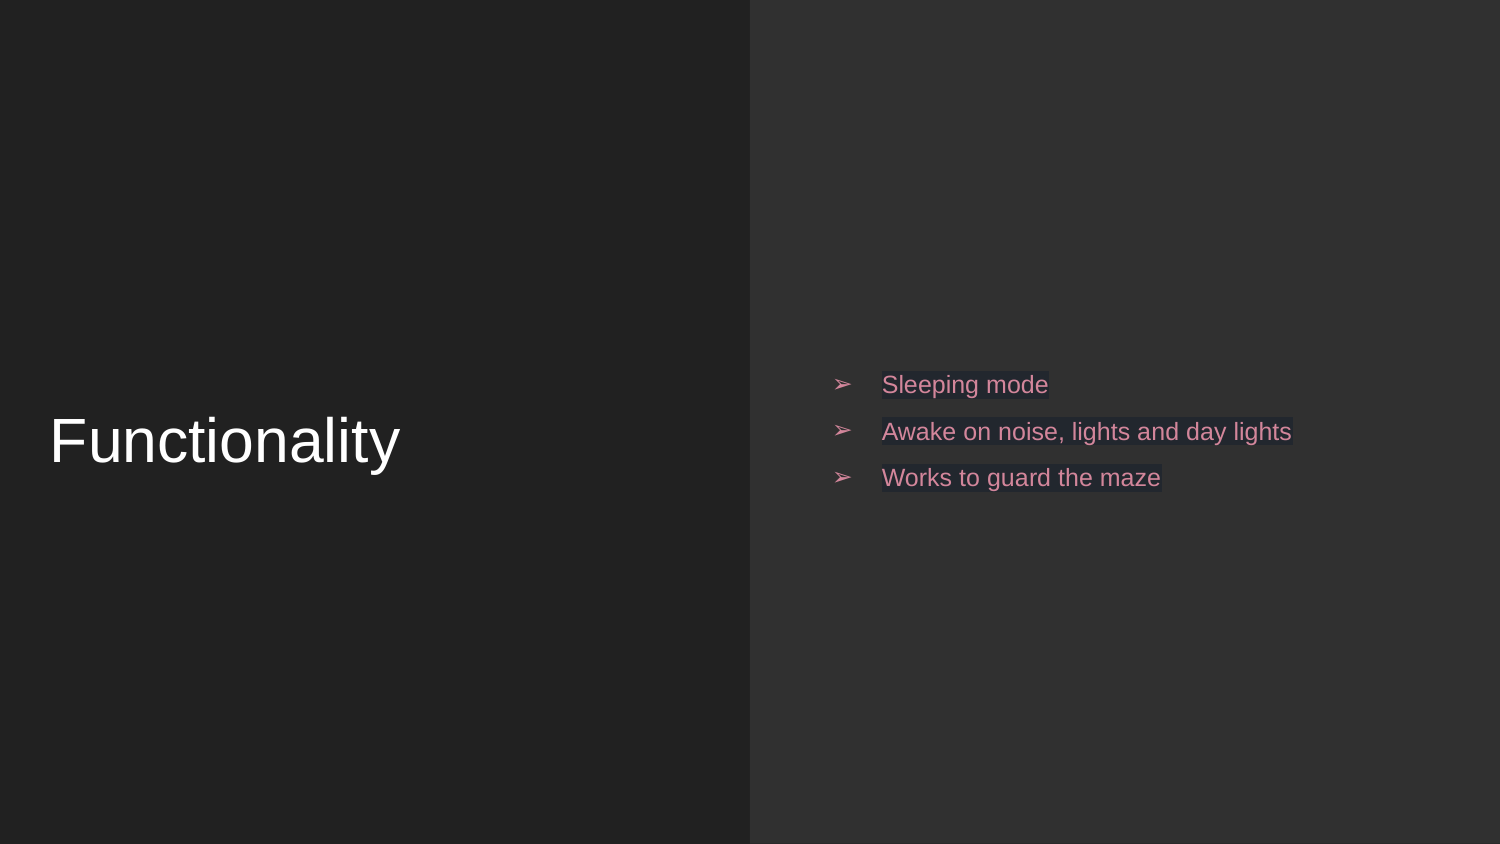

Sleeping mode
Awake on noise, lights and day lights
Works to guard the maze
Functionality